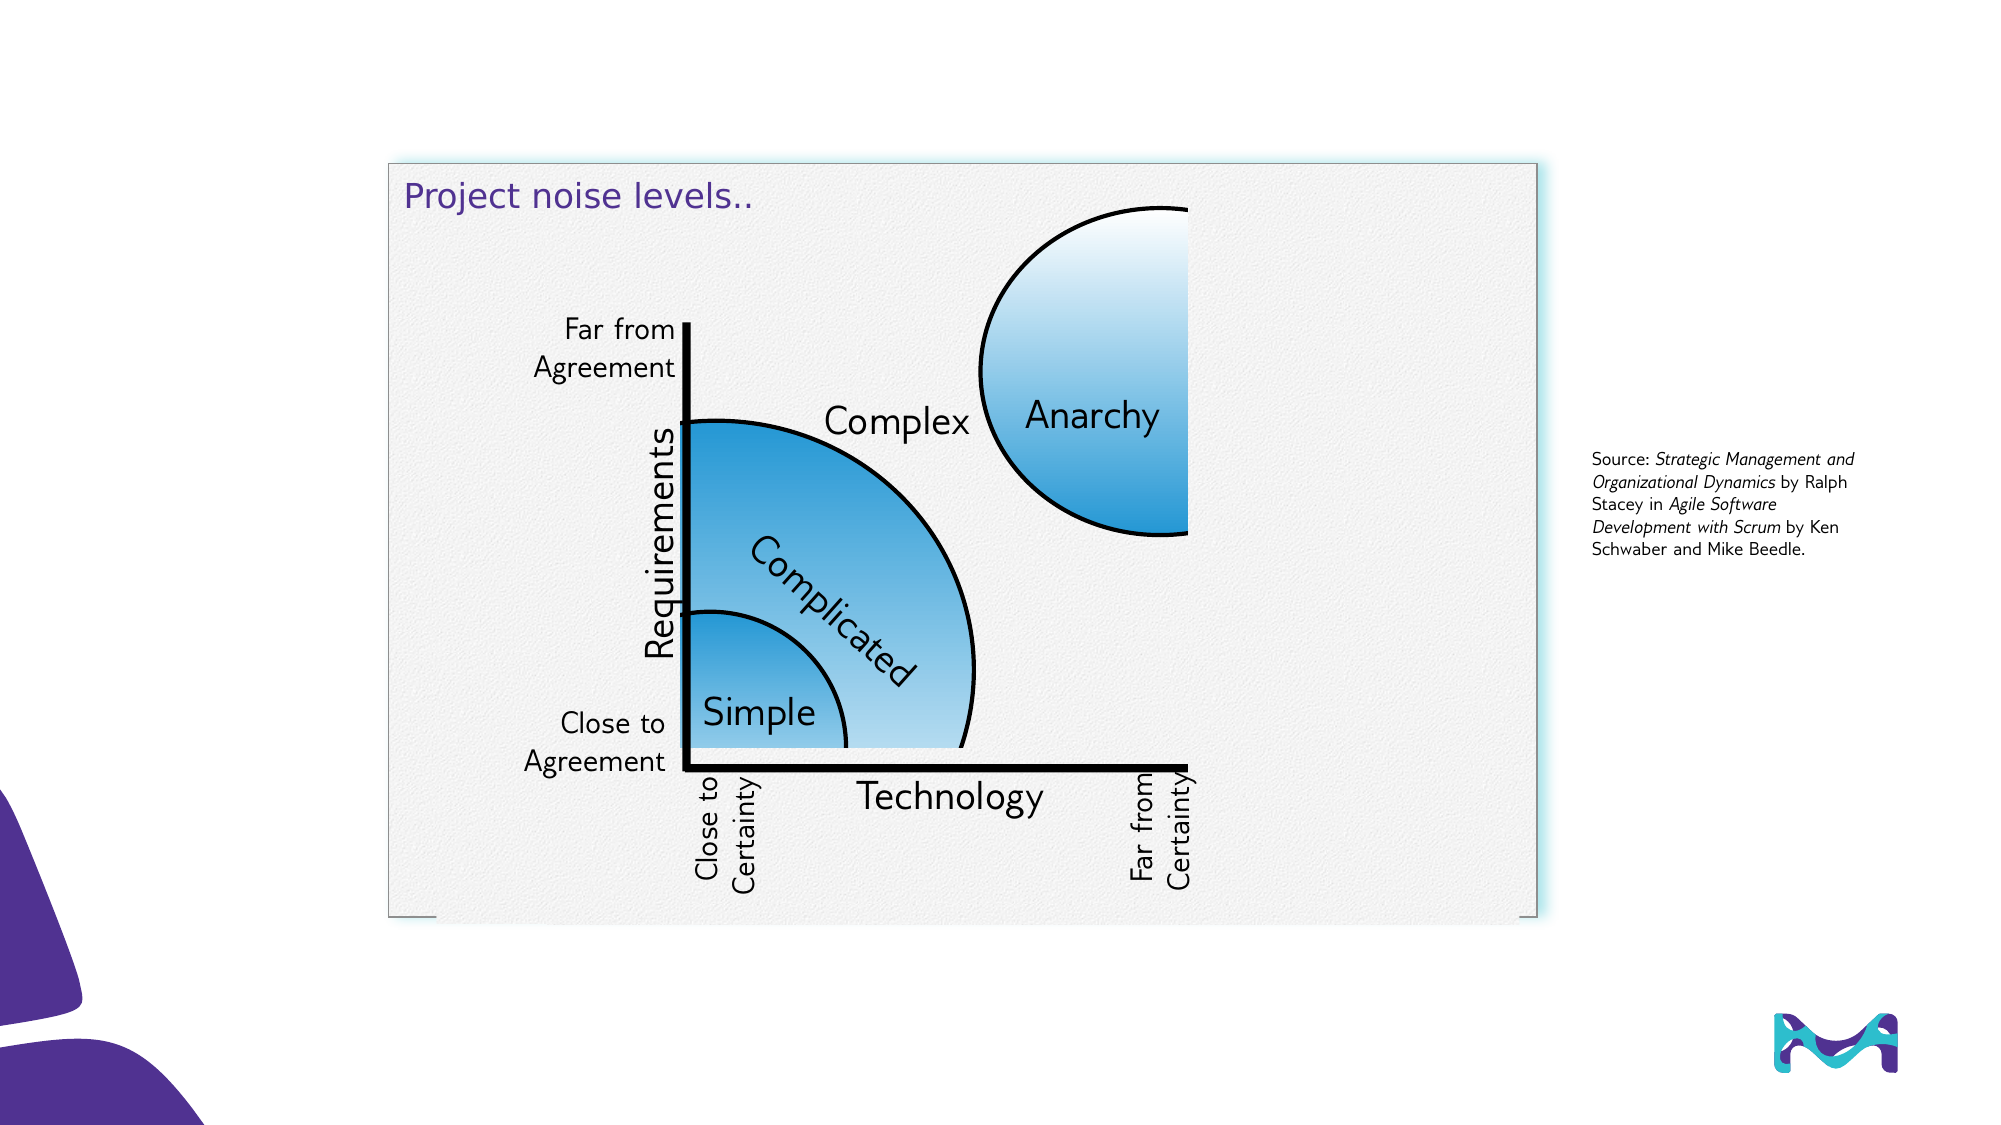

# Project noise levels..

Source: Strategic Management and Organizational Dynamics by Ralph Stacey in Agile Software Development with Scrum by Ken Schwaber and Mike Beedle.
Far from
Agreement

Anarchy
Complex

Requirements
Complicated

Simple
Close to
Agreement

Technology
Far from
Certainty
Close to
Certainty